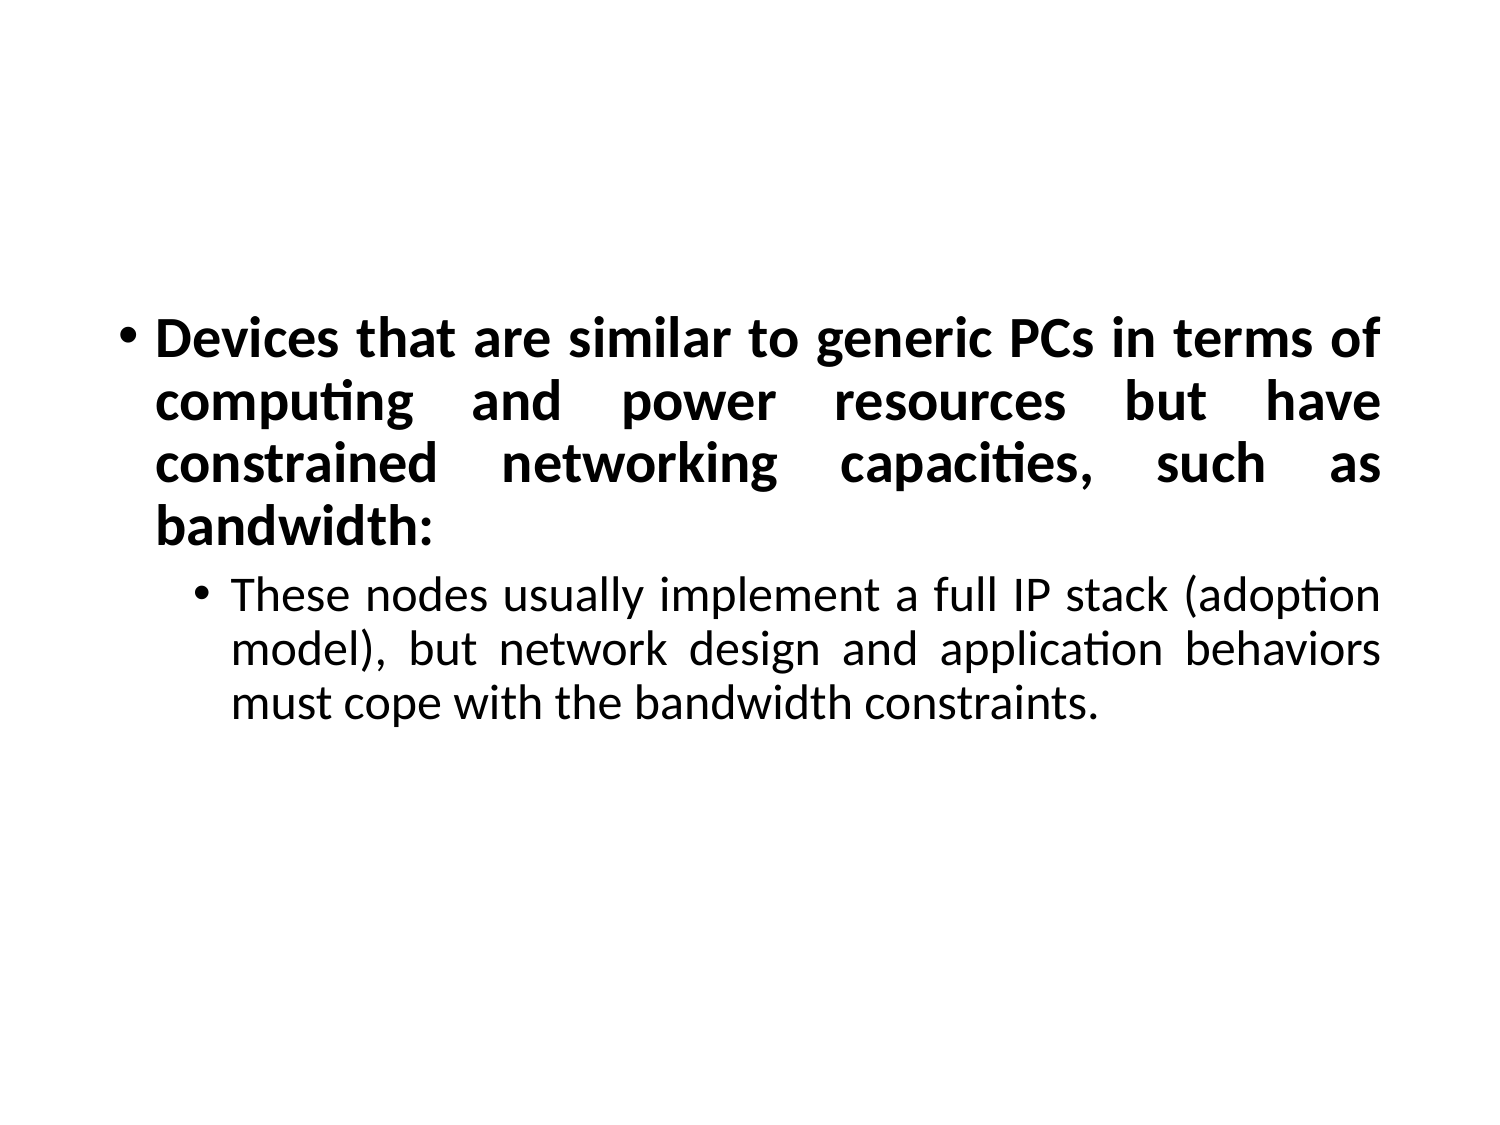

#
Devices that are similar to generic PCs in terms of computing and power resources but have constrained networking capacities, such as bandwidth:
These nodes usually implement a full IP stack (adoption model), but network design and application behaviors must cope with the bandwidth constraints.